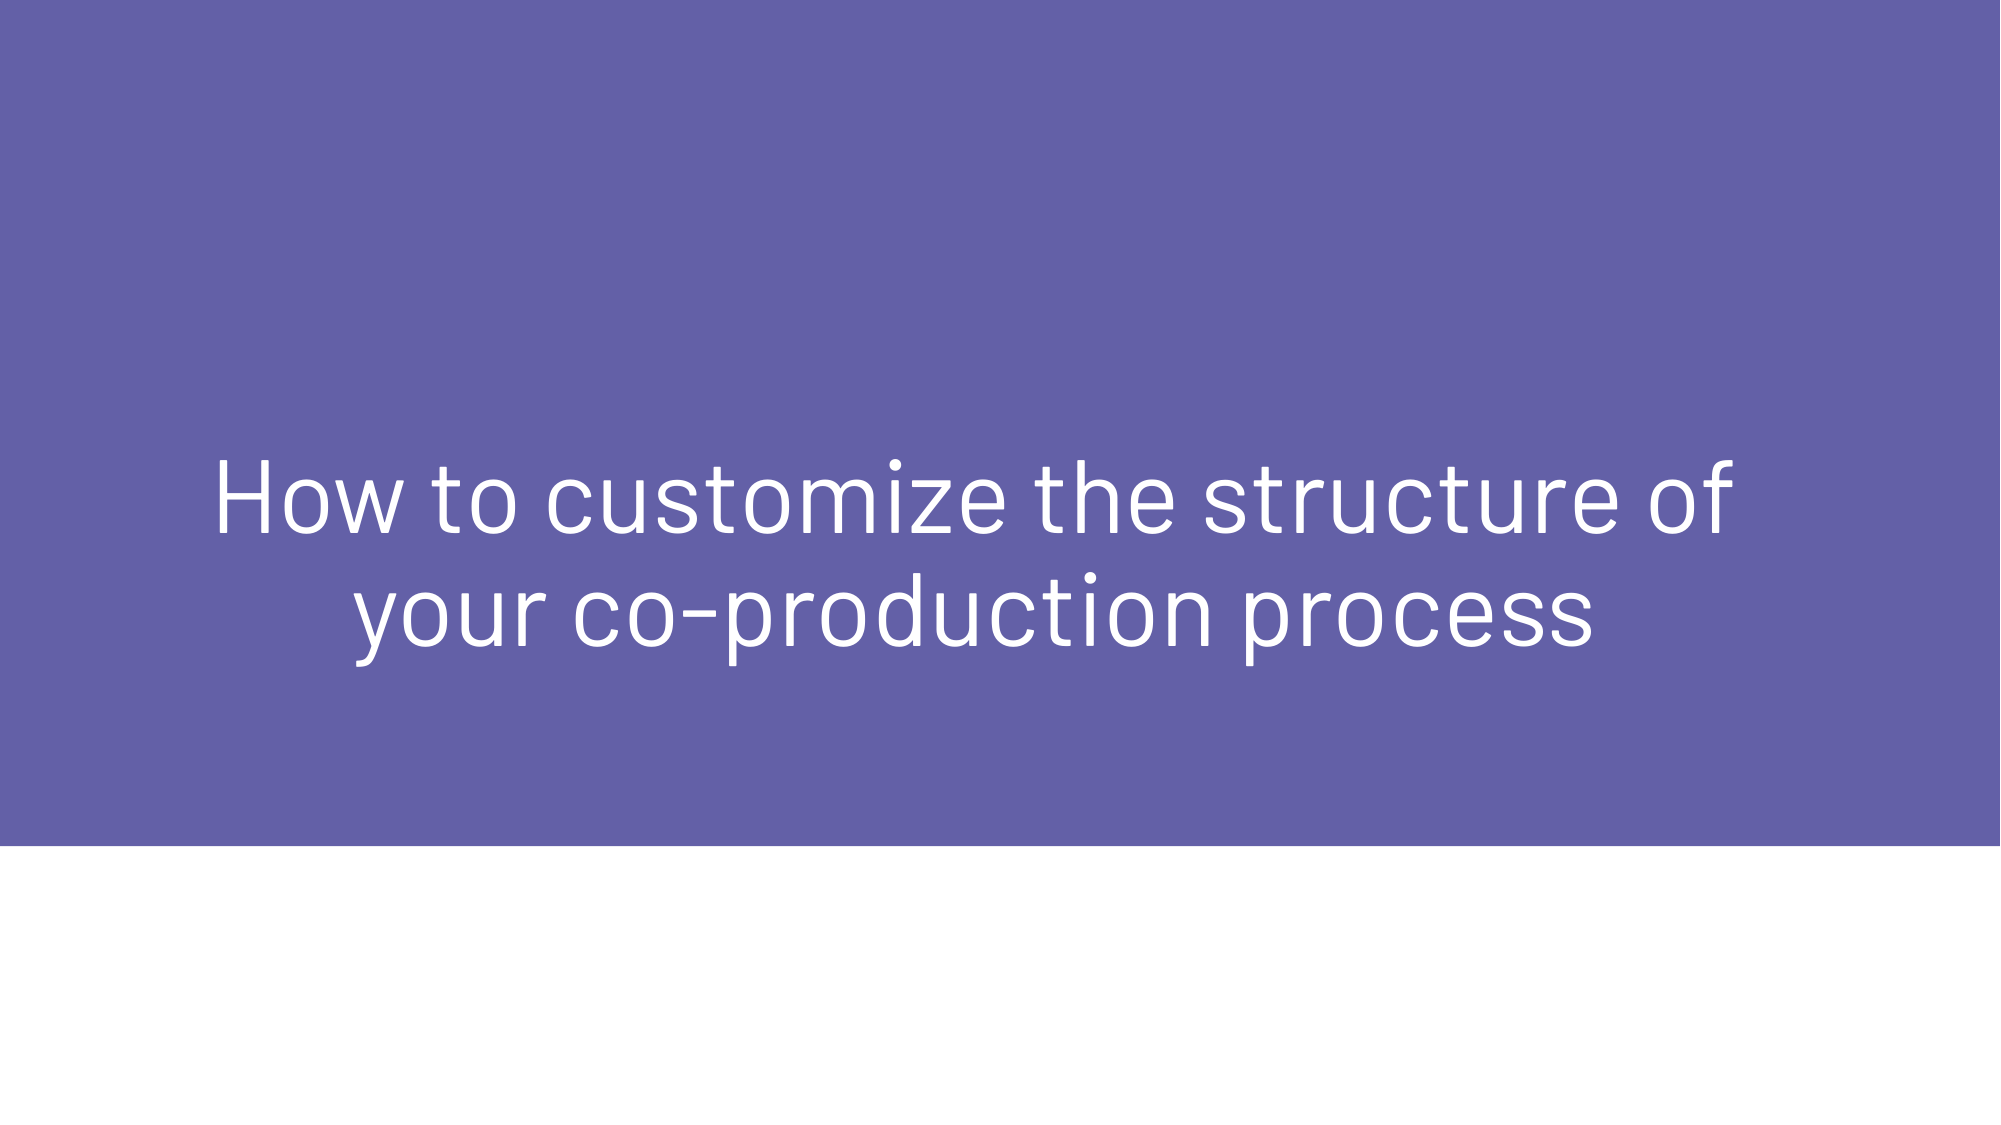

# How to customize the structure of your co-production process